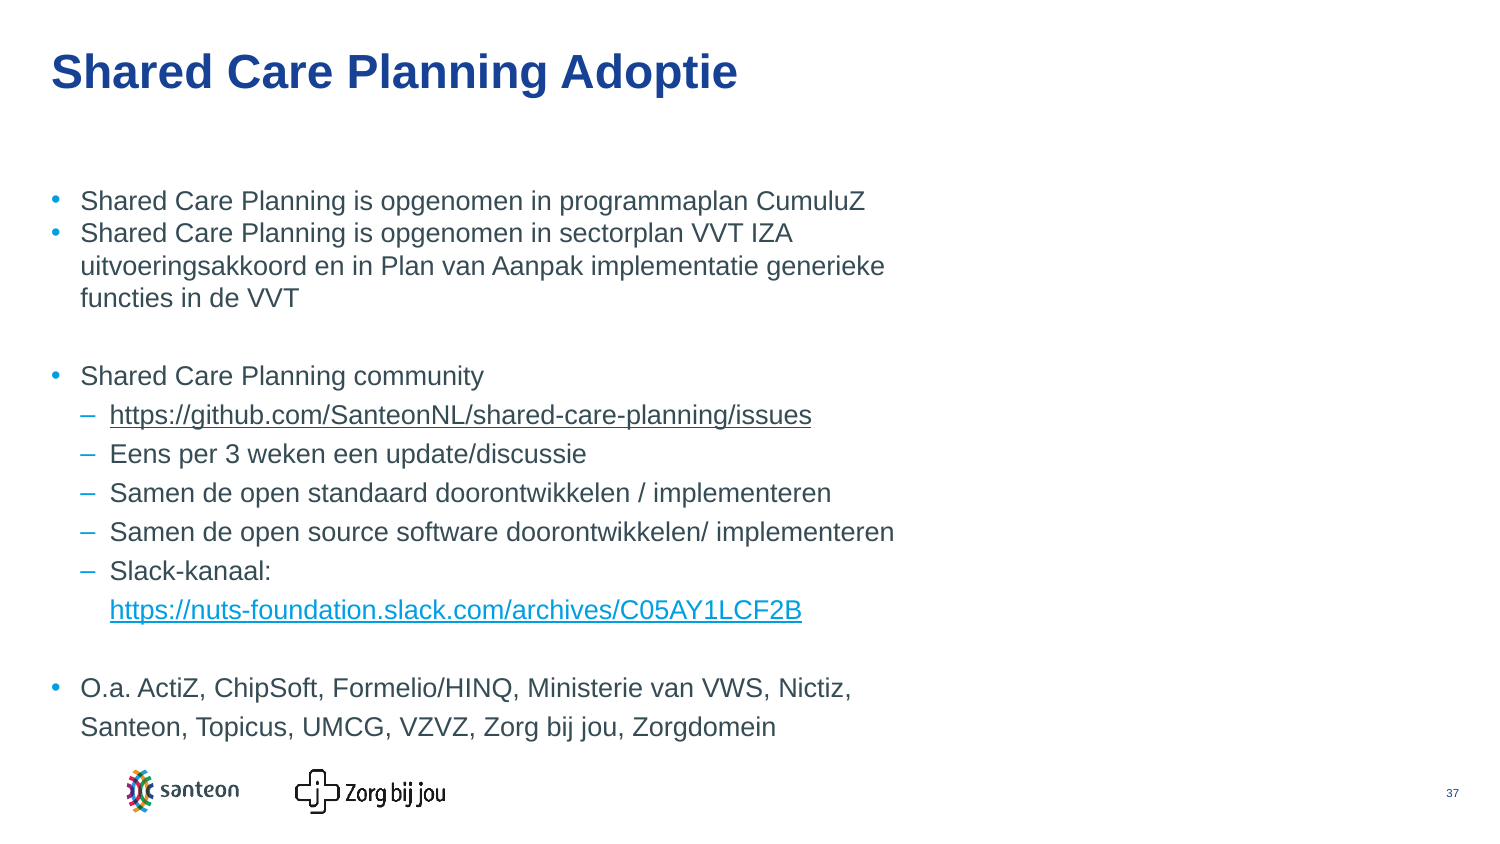

# Shared Care Planning Adoptie
Shared Care Planning is opgenomen in programmaplan CumuluZ
Shared Care Planning is opgenomen in sectorplan VVT IZA uitvoeringsakkoord en in Plan van Aanpak implementatie generieke functies in de VVT

Shared Care Planning community
https://github.com/SanteonNL/shared-care-planning/issues
Eens per 3 weken een update/discussie
Samen de open standaard doorontwikkelen / implementeren
Samen de open source software doorontwikkelen/ implementeren
Slack-kanaal: https://nuts-foundation.slack.com/archives/C05AY1LCF2B

O.a. ActiZ, ChipSoft, Formelio/HINQ, Ministerie van VWS, Nictiz, Santeon, Topicus, UMCG, VZVZ, Zorg bij jou, Zorgdomein

37